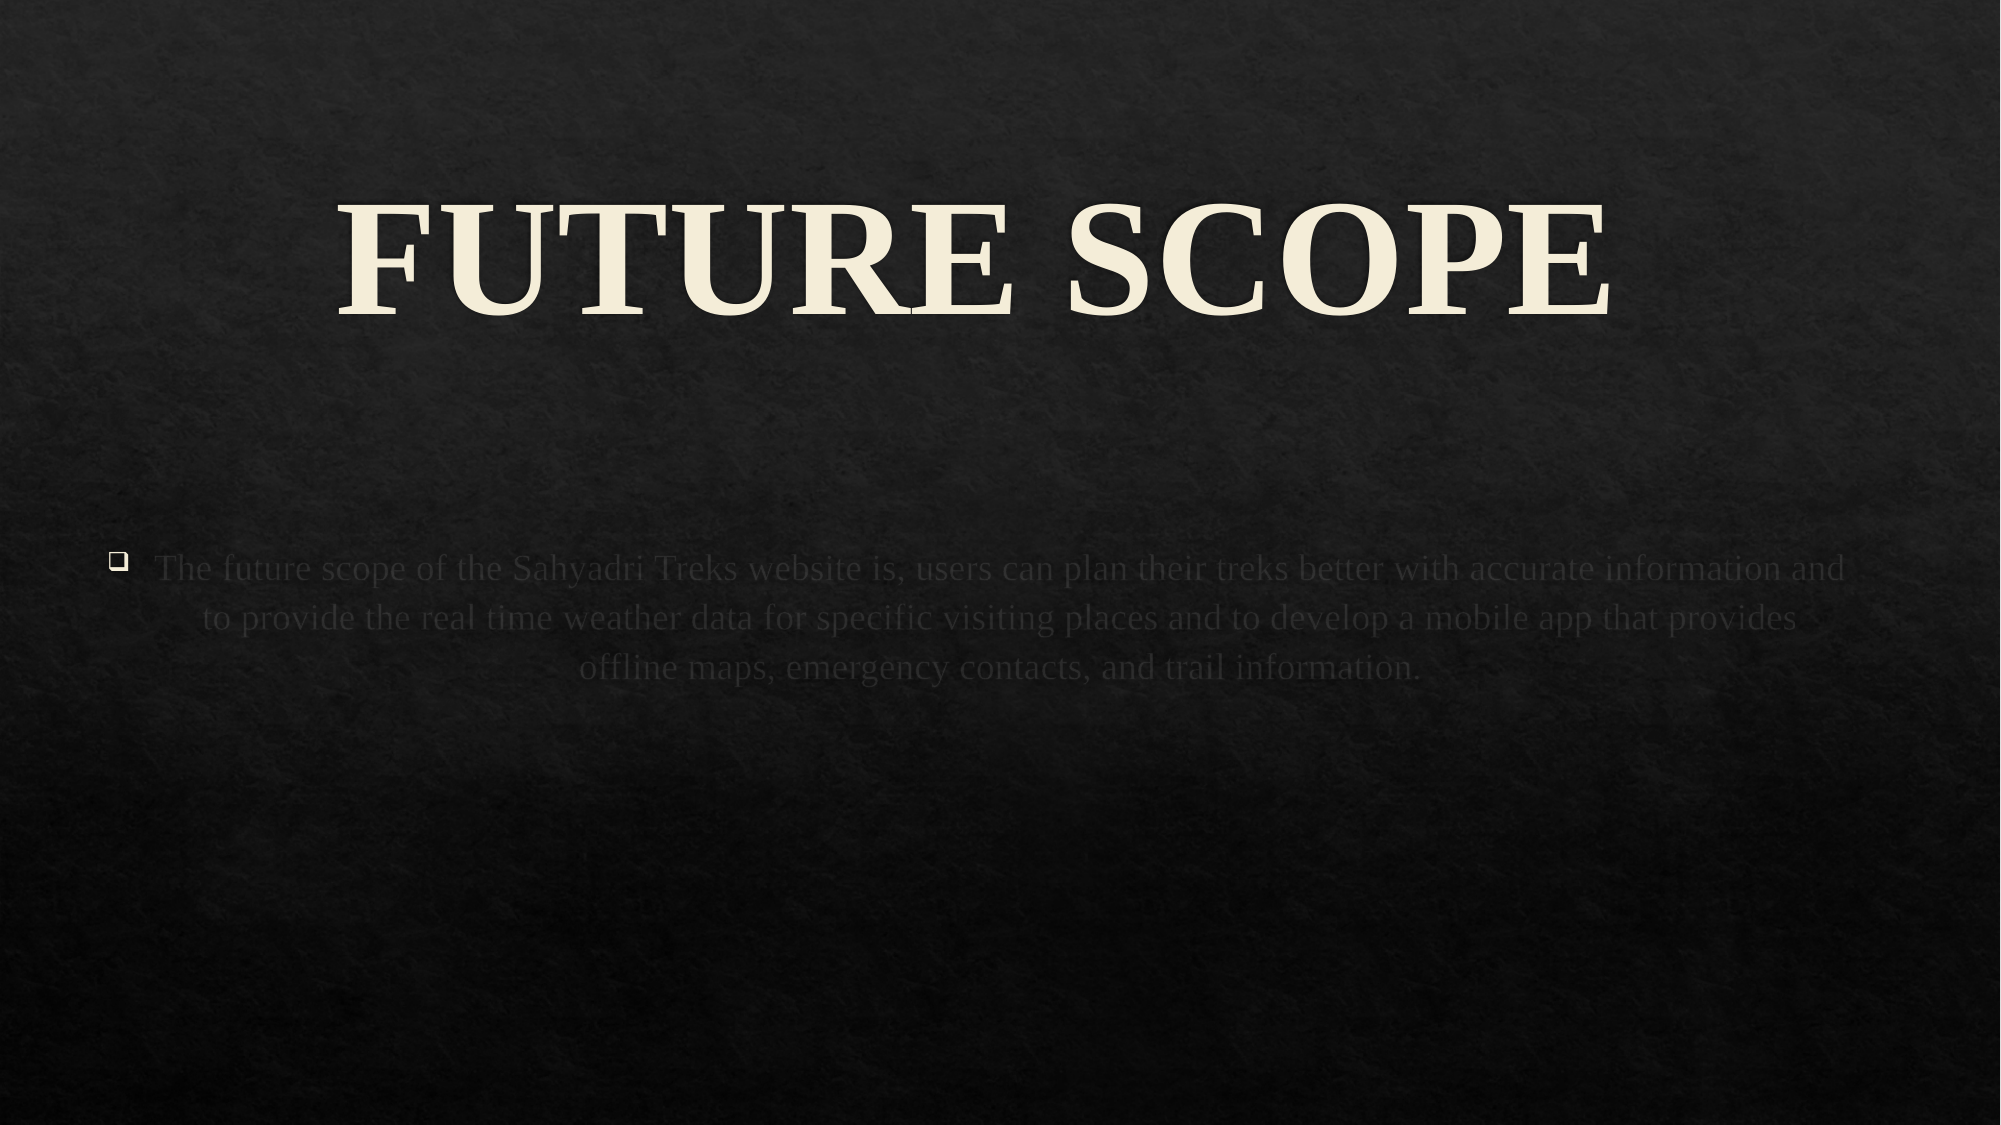

# FUTURE SCOPE
The future scope of the Sahyadri Treks website is, users can plan their treks better with accurate information and to provide the real time weather data for specific visiting places and to develop a mobile app that provides offline maps, emergency contacts, and trail information.